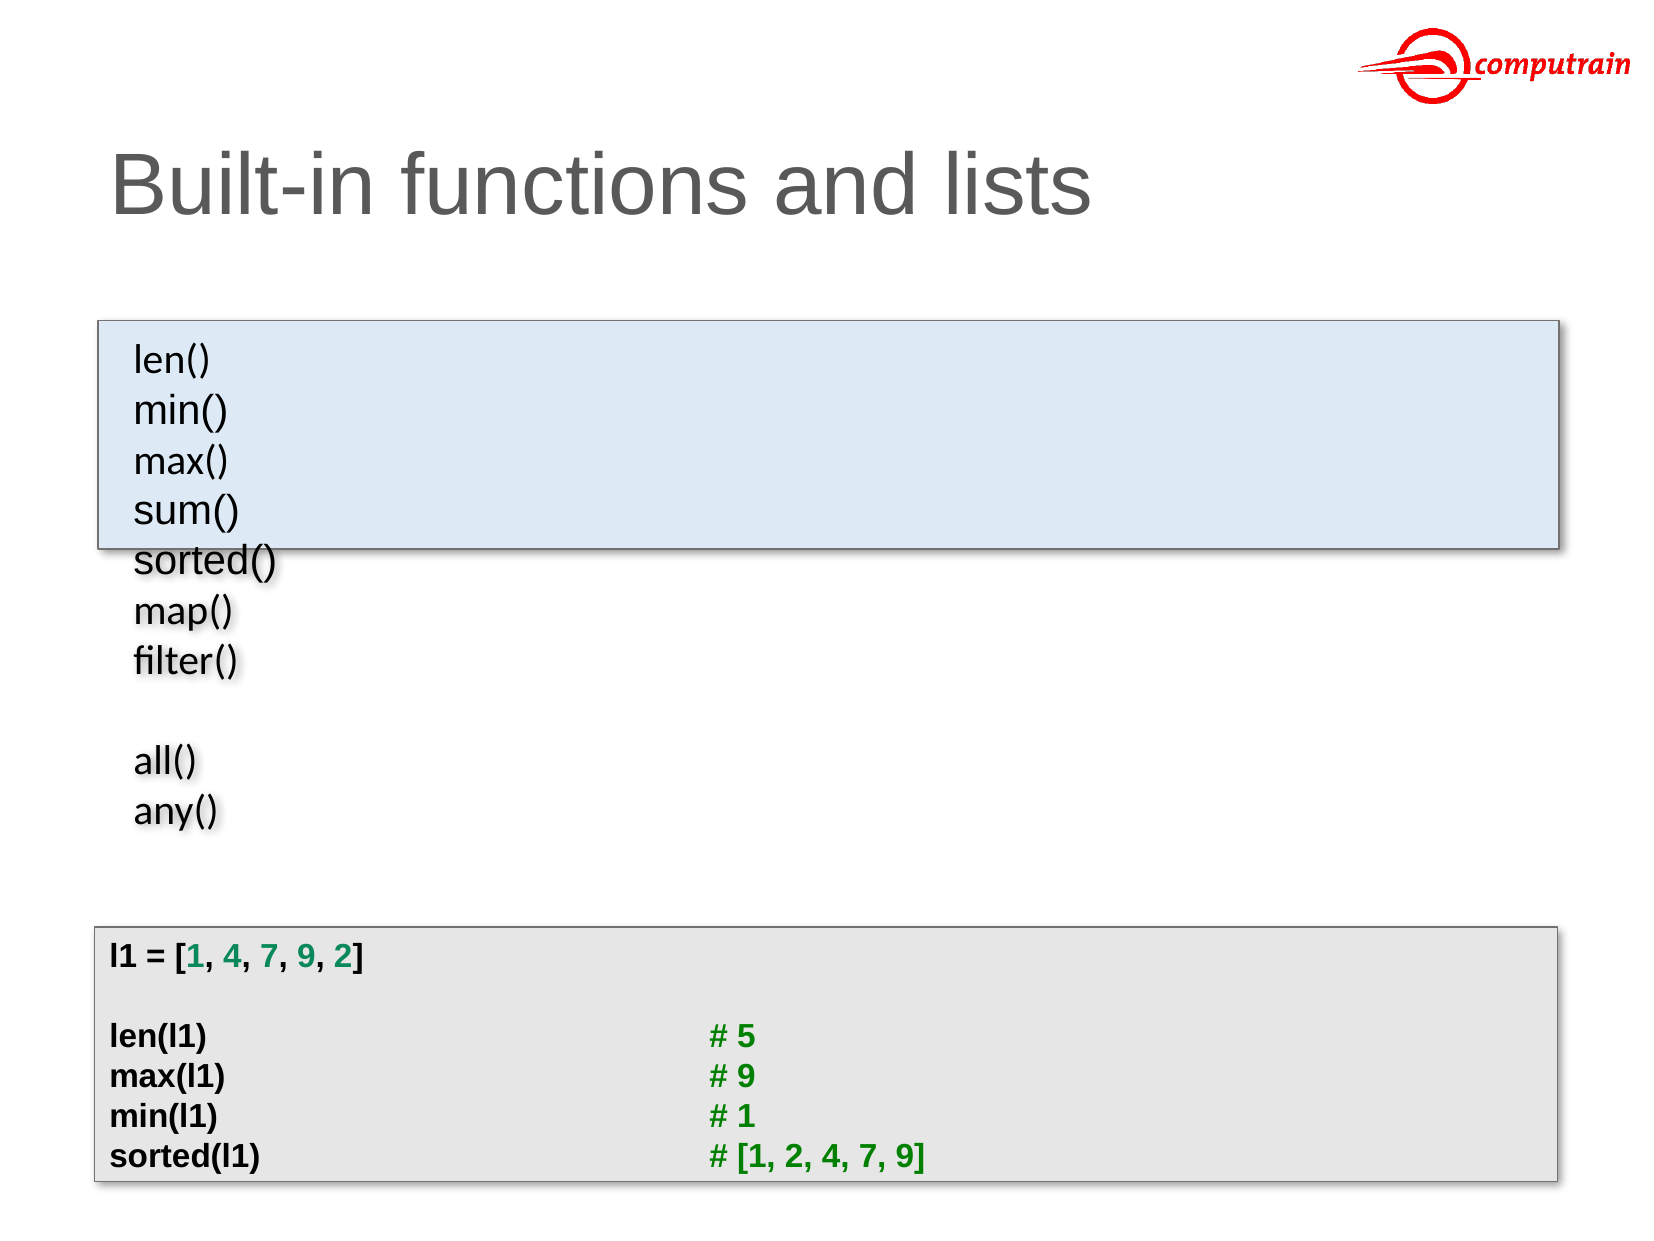

# Built-in functions and lists
len()
min()
max()
sum()
sorted()
map()
filter()

all()
any()
l1 = [1, 4, 7, 9, 2]
len(l1)				# 5
max(l1)				# 9
min(l1)				# 1
sorted(l1)			# [1, 2, 4, 7, 9]